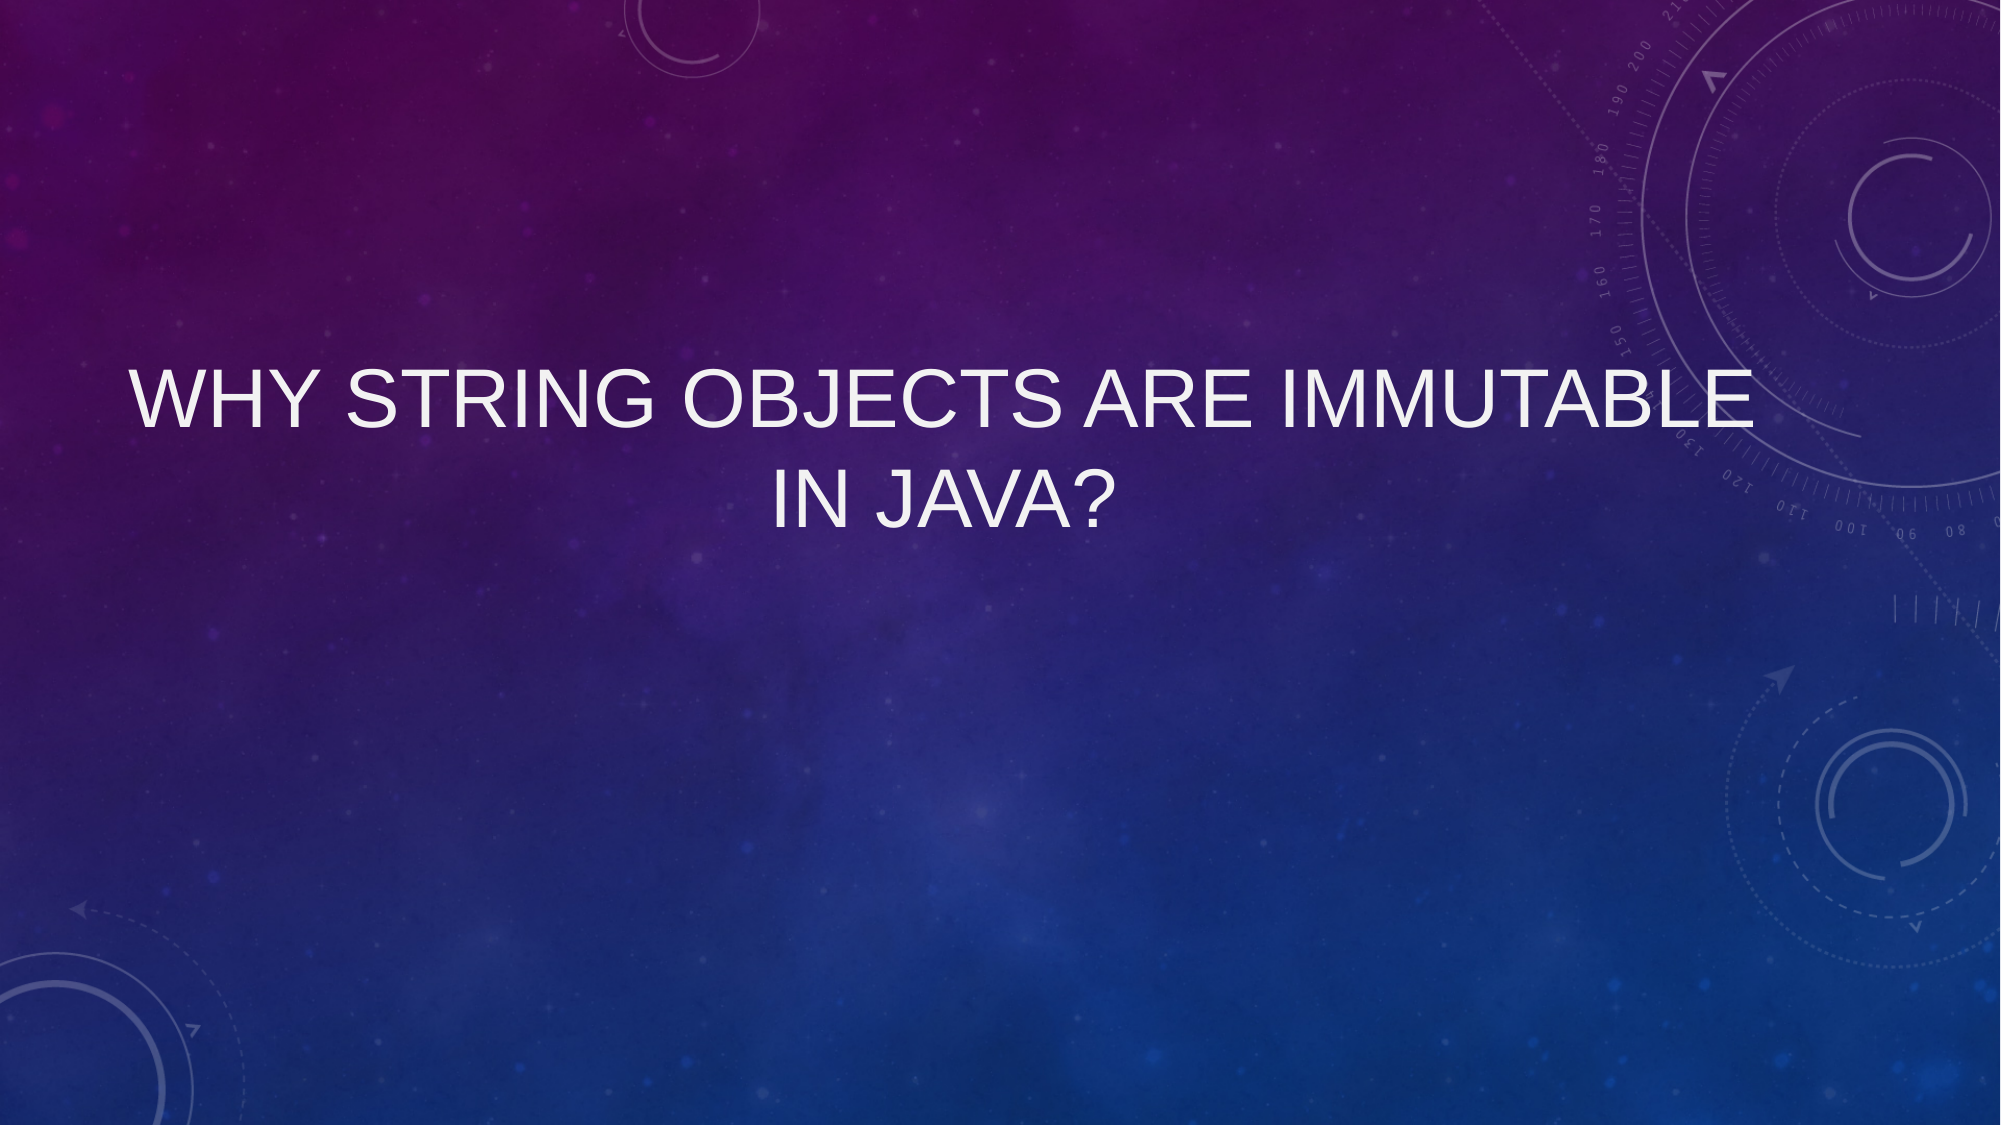

# Why String objects are immutable in Java?